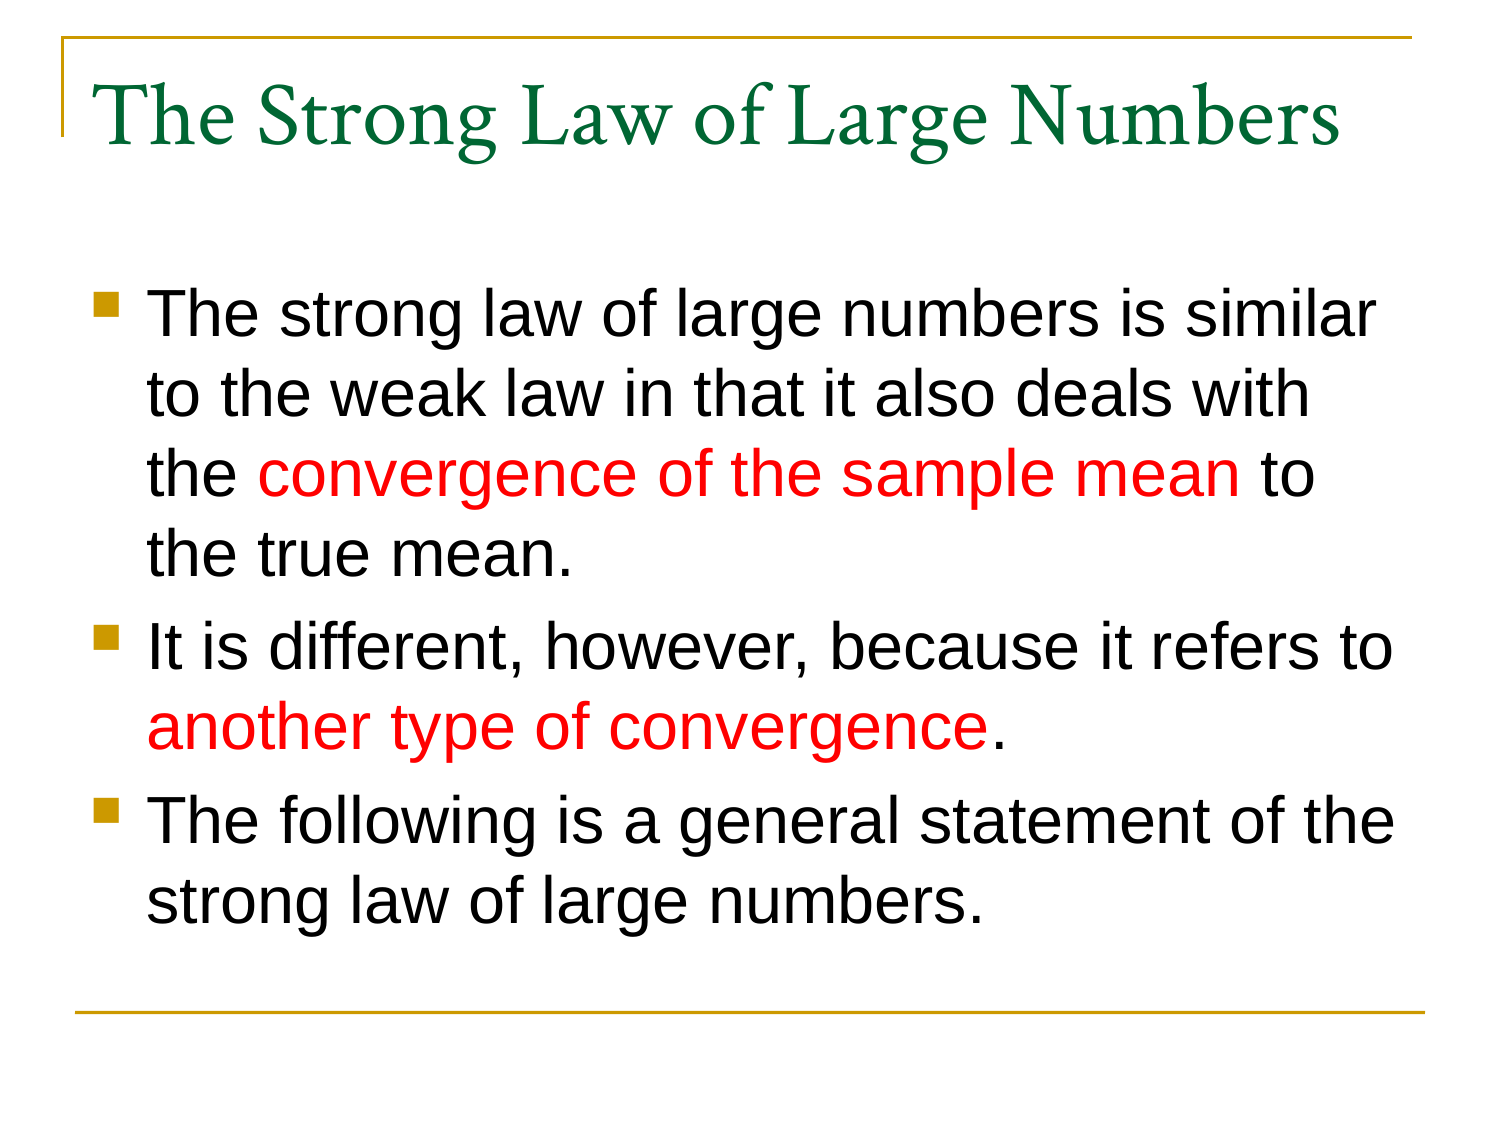

# The Strong Law of Large Numbers
The strong law of large numbers is similar to the weak law in that it also deals with the convergence of the sample mean to the true mean.
It is different, however, because it refers to another type of convergence.
The following is a general statement of the strong law of large numbers.